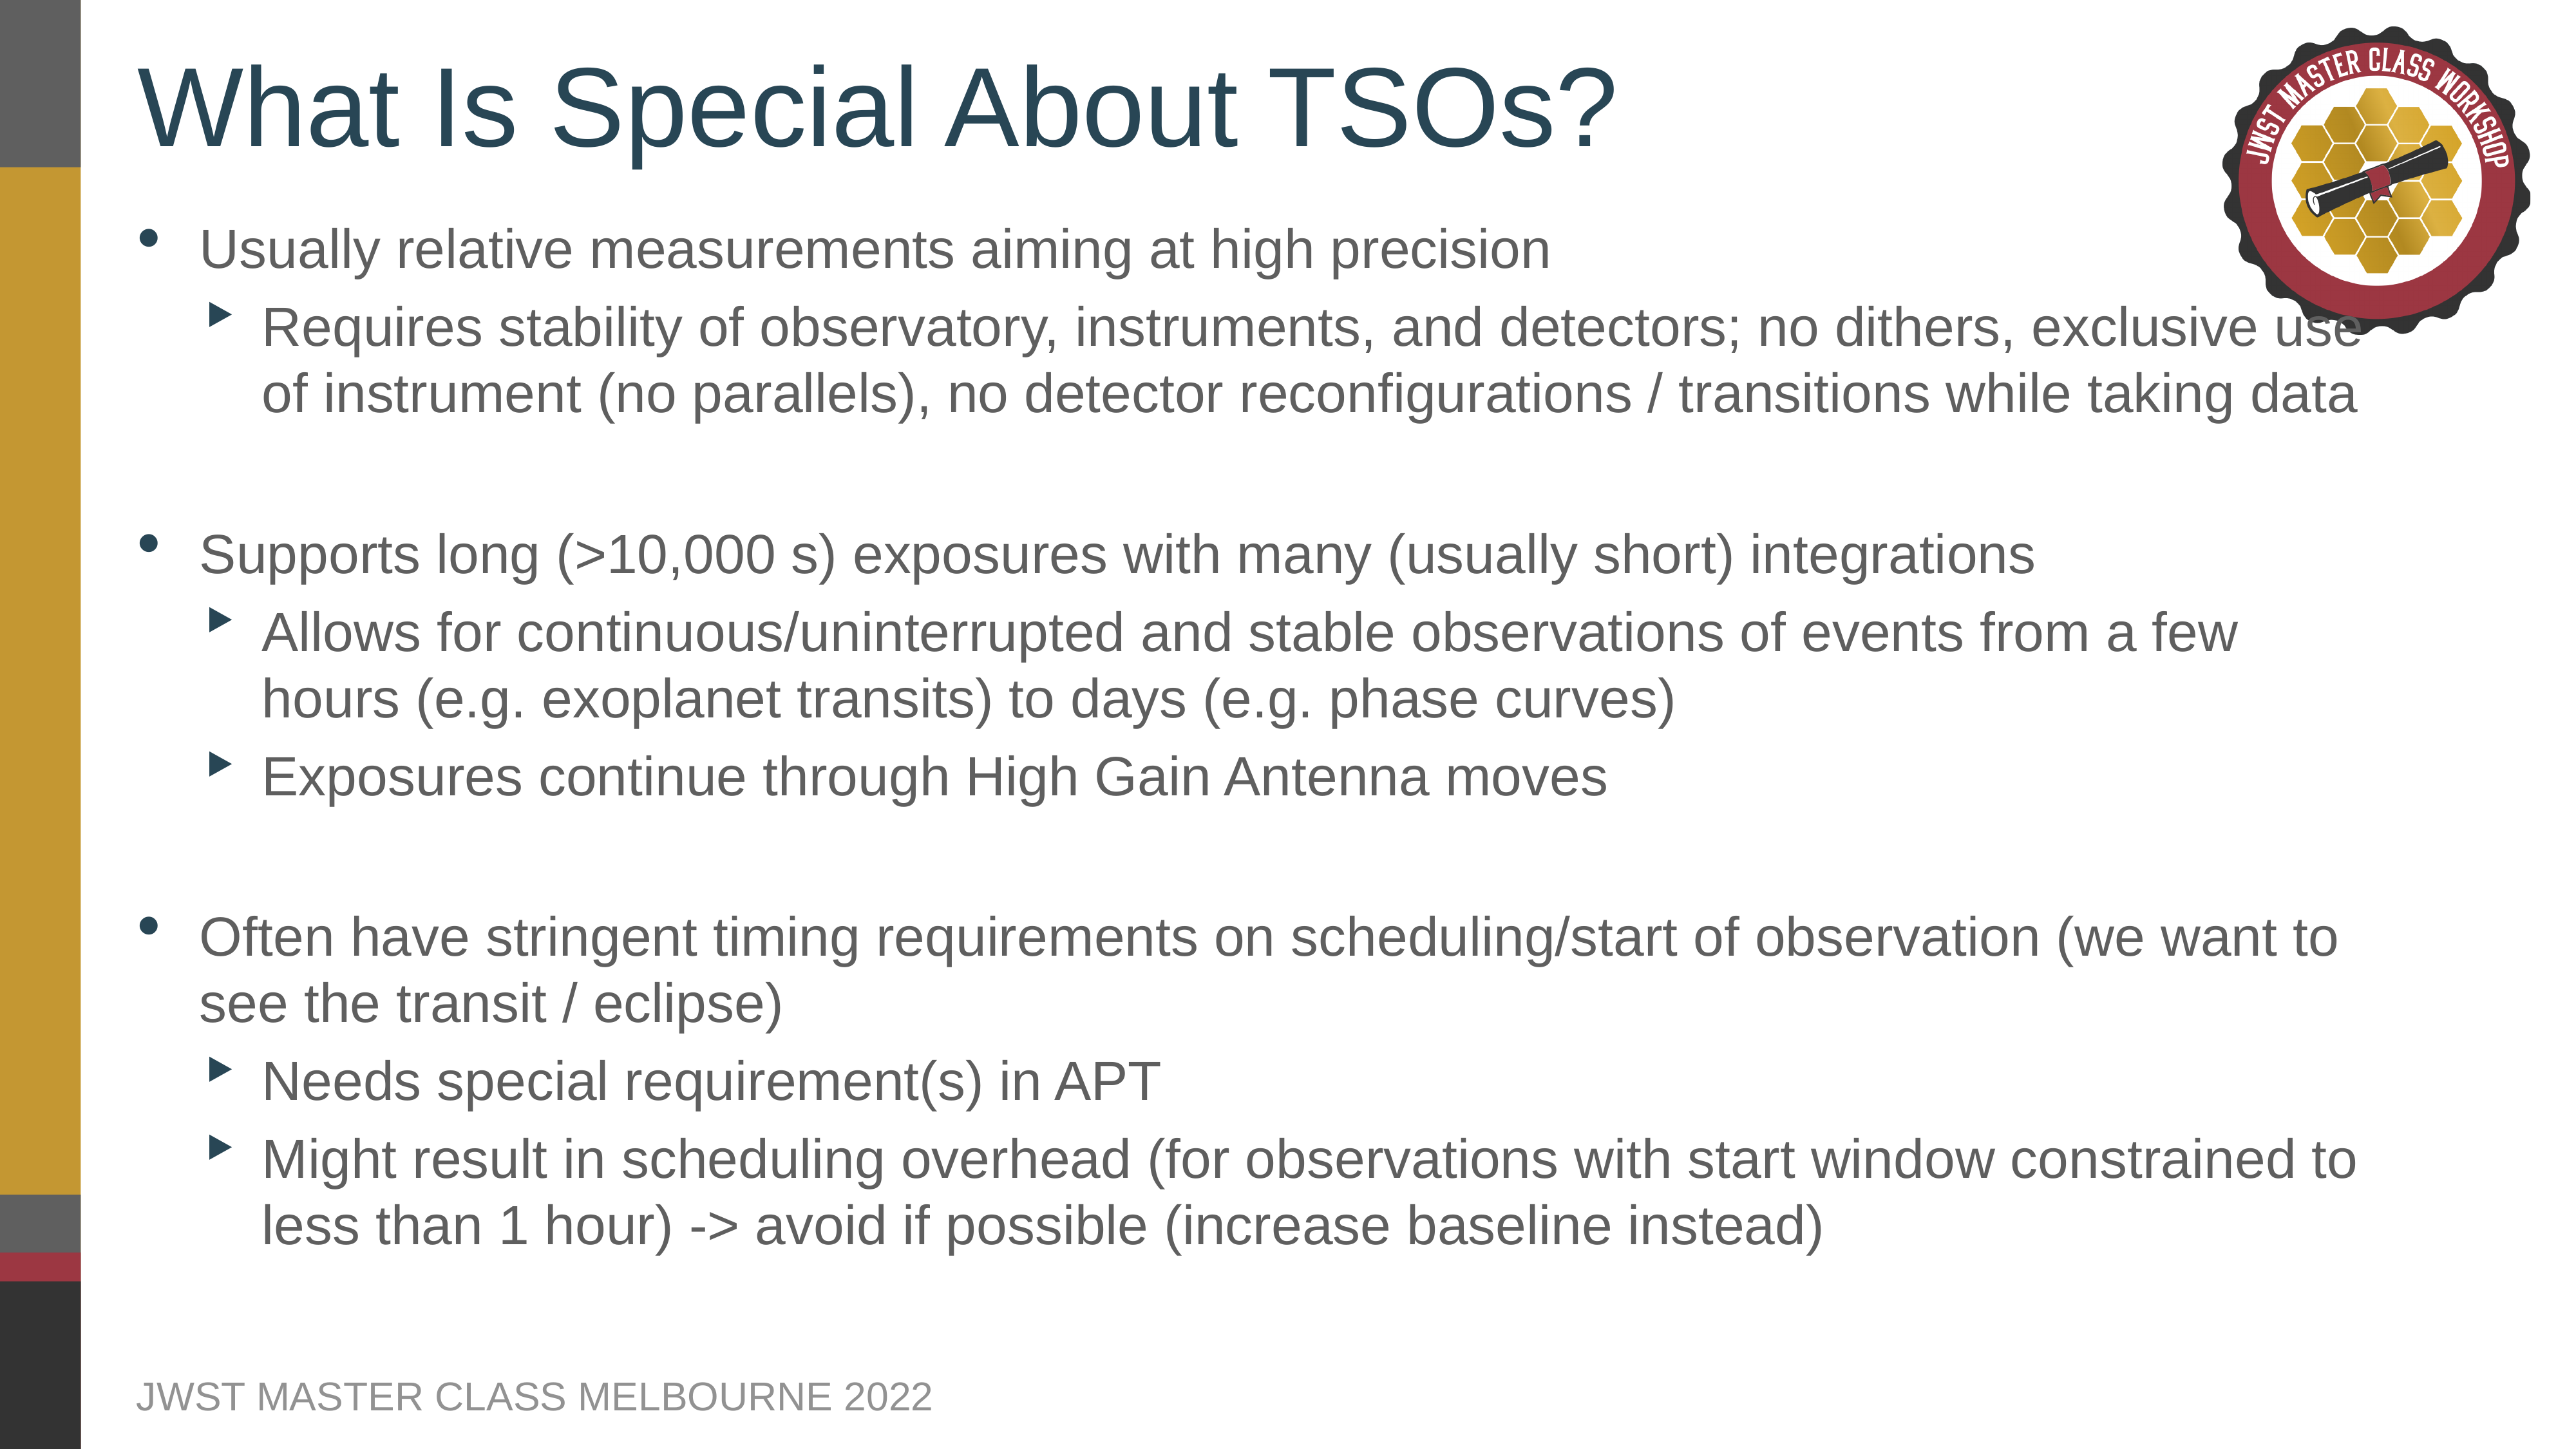

# What Is Special About TSOs?
Usually relative measurements aiming at high precision
Requires stability of observatory, instruments, and detectors; no dithers, exclusive use of instrument (no parallels), no detector reconfigurations / transitions while taking data

Supports long (>10,000 s) exposures with many (usually short) integrations
Allows for continuous/uninterrupted and stable observations of events from a few hours (e.g. exoplanet transits) to days (e.g. phase curves)
Exposures continue through High Gain Antenna moves

Often have stringent timing requirements on scheduling/start of observation (we want to see the transit / eclipse)
Needs special requirement(s) in APT
Might result in scheduling overhead (for observations with start window constrained to less than 1 hour) -> avoid if possible (increase baseline instead)